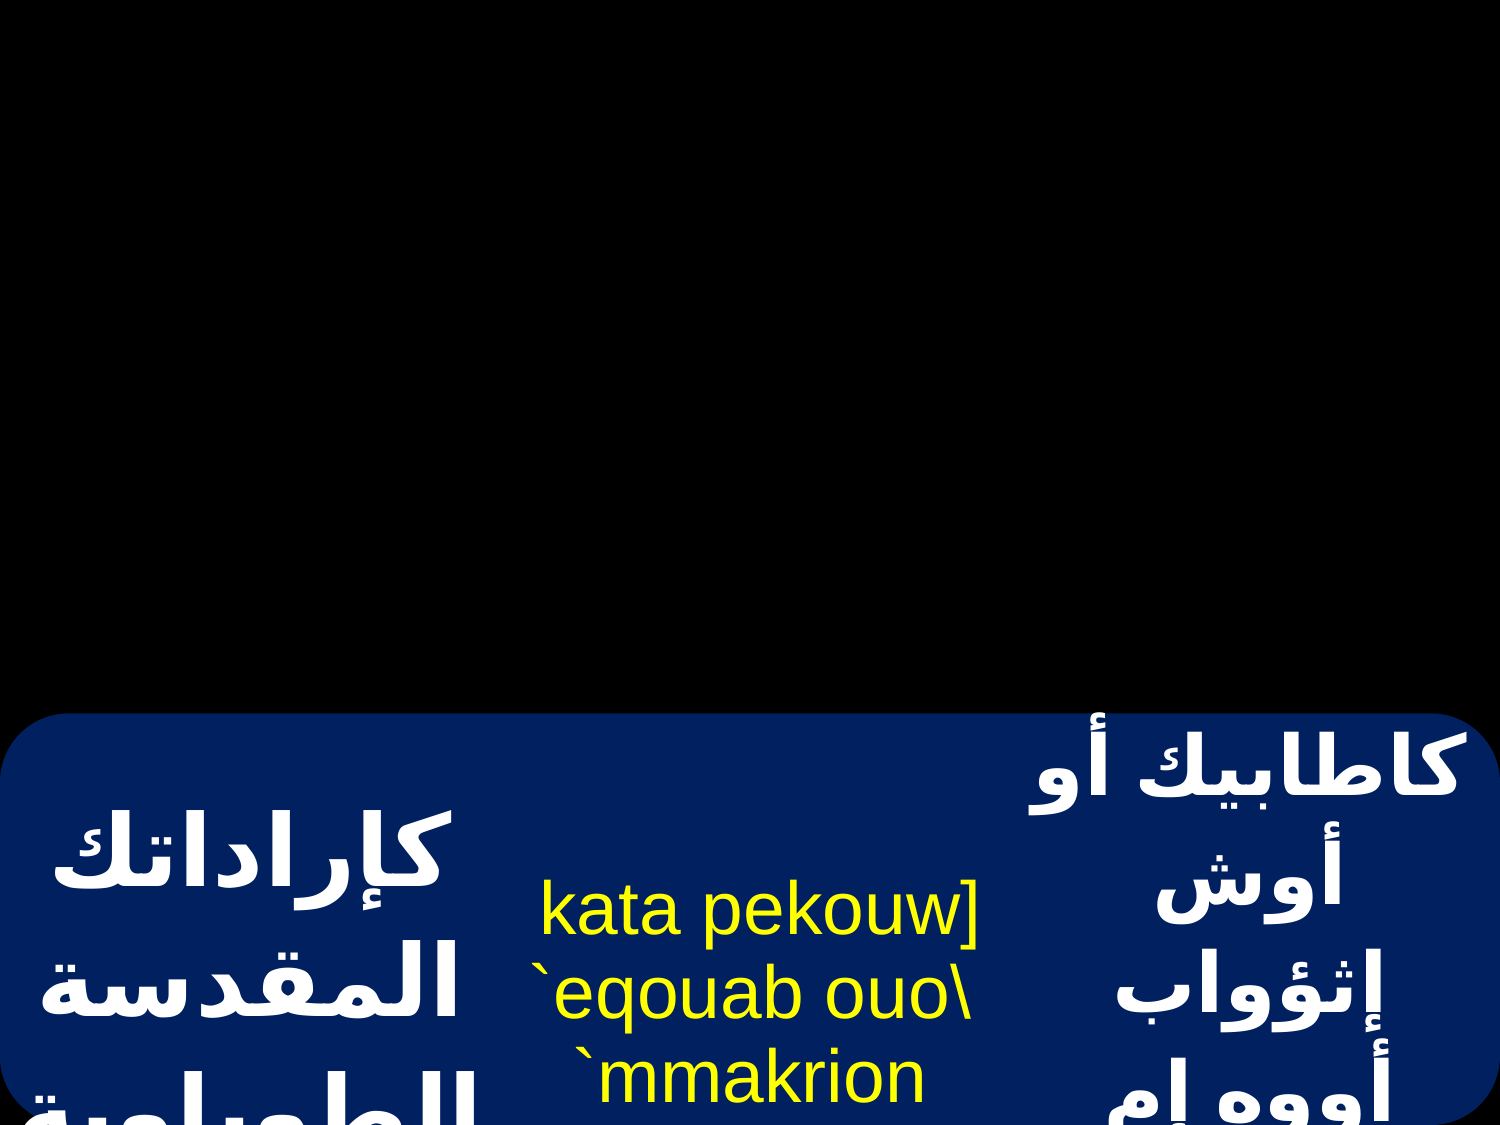

| كإراداتك المقدسة الطوباوية | kata pekouw] `eqouab ouo\ `mmakrion | كاطابيك أو أوش إثؤواب أووه إم ماكاريون |
| --- | --- | --- |